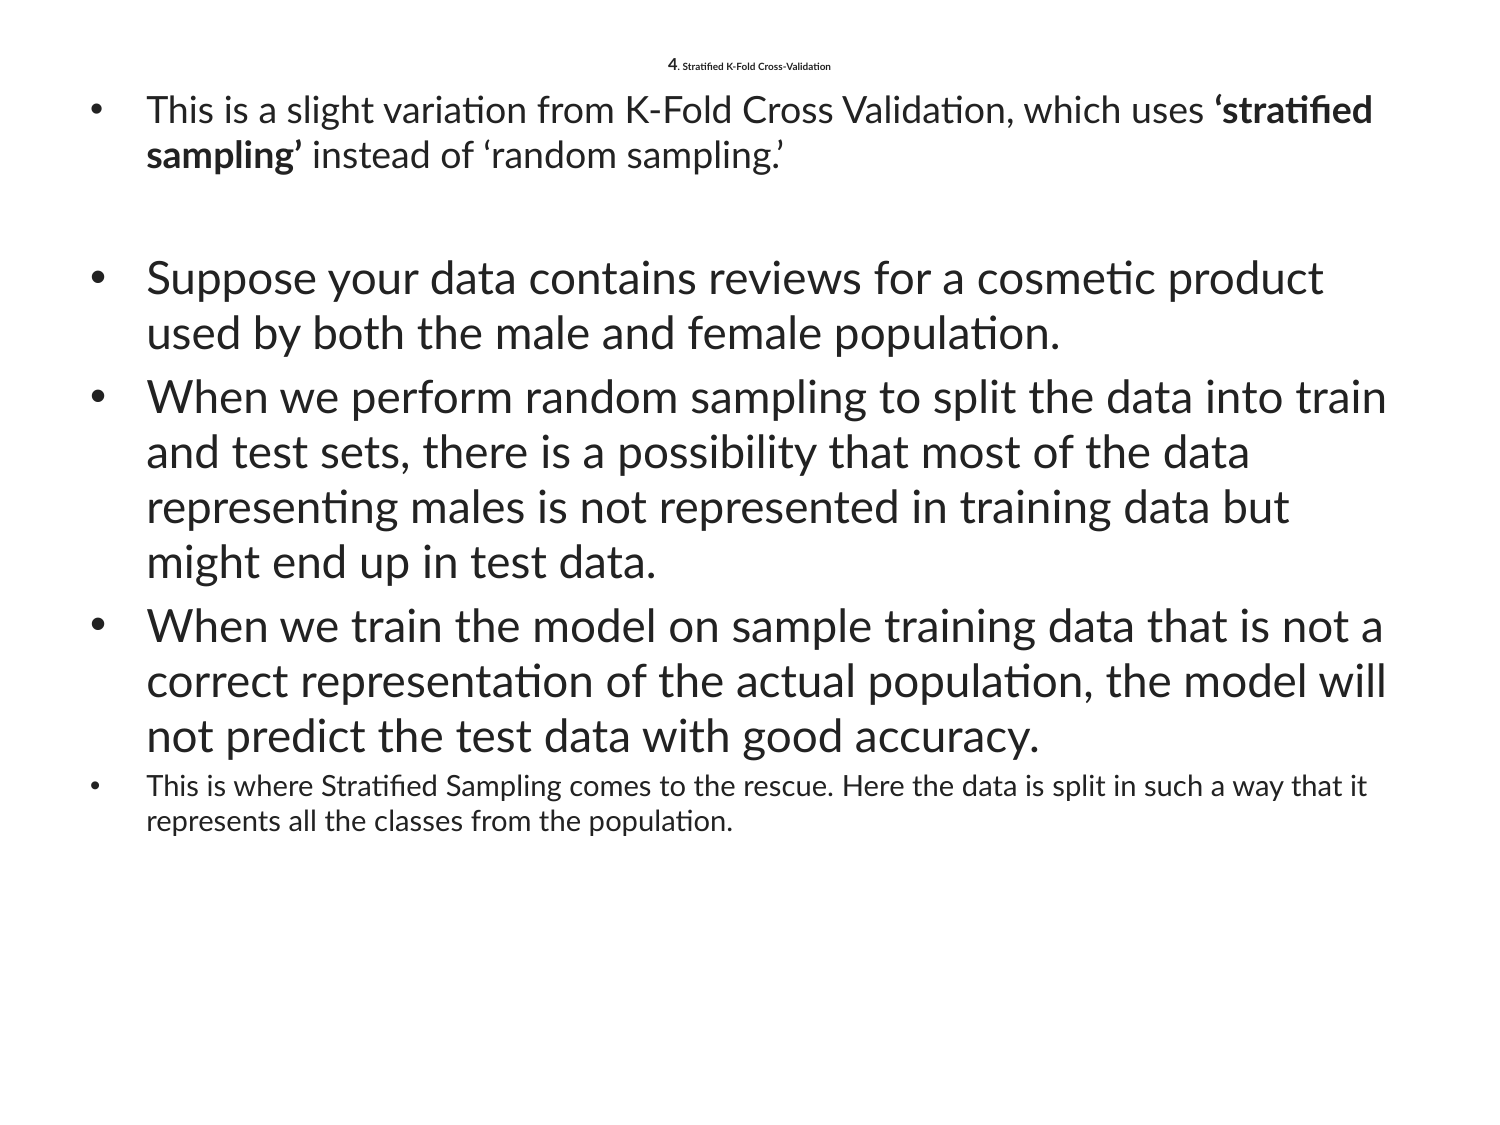

# 4. Stratified K-Fold Cross-Validation
This is a slight variation from K-Fold Cross Validation, which uses ‘stratified sampling’ instead of ‘random sampling.’

Suppose your data contains reviews for a cosmetic product used by both the male and female population.
When we perform random sampling to split the data into train and test sets, there is a possibility that most of the data representing males is not represented in training data but might end up in test data.
When we train the model on sample training data that is not a correct representation of the actual population, the model will not predict the test data with good accuracy.
This is where Stratified Sampling comes to the rescue. Here the data is split in such a way that it represents all the classes from the population.